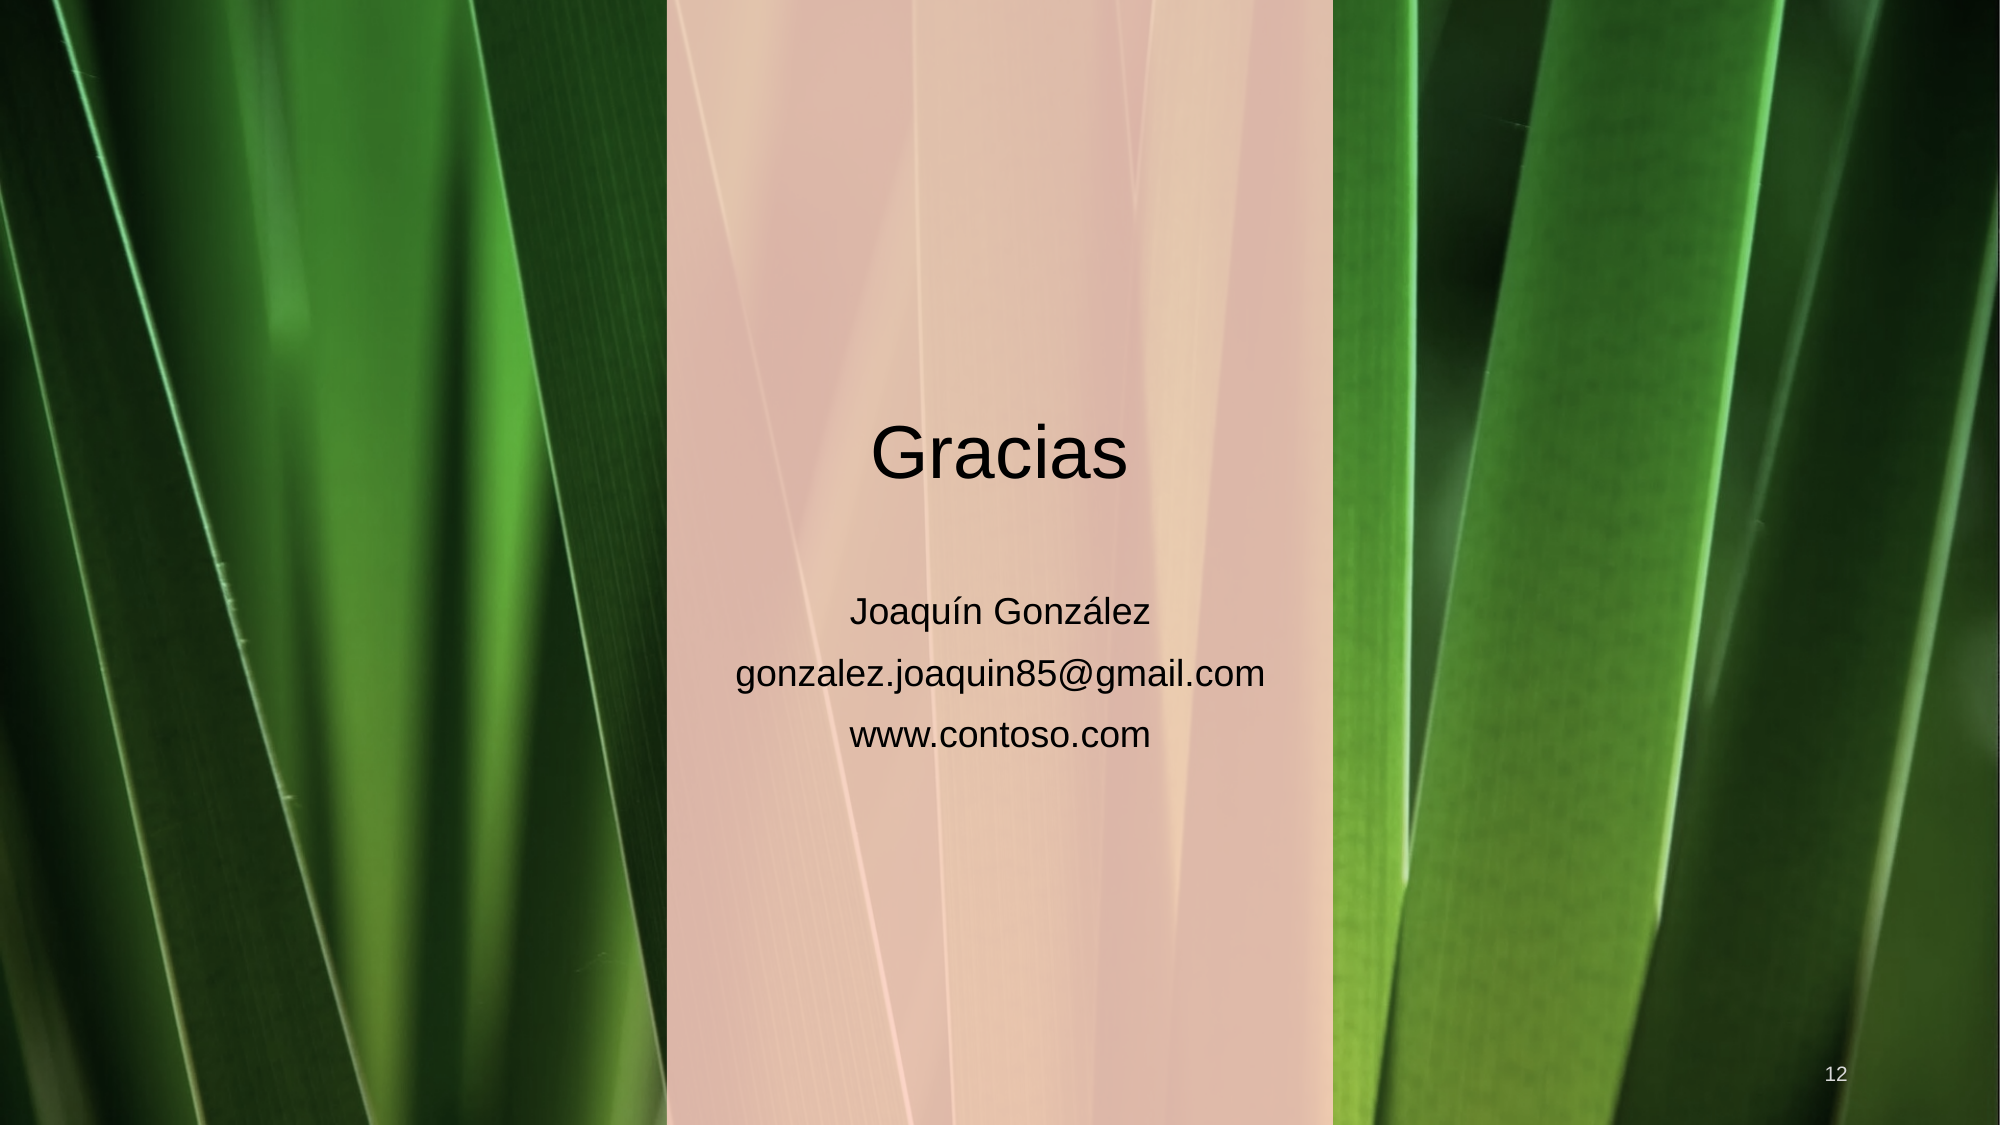

# Gracias
Joaquín González
gonzalez.joaquin85@gmail.com
www.contoso.com
12